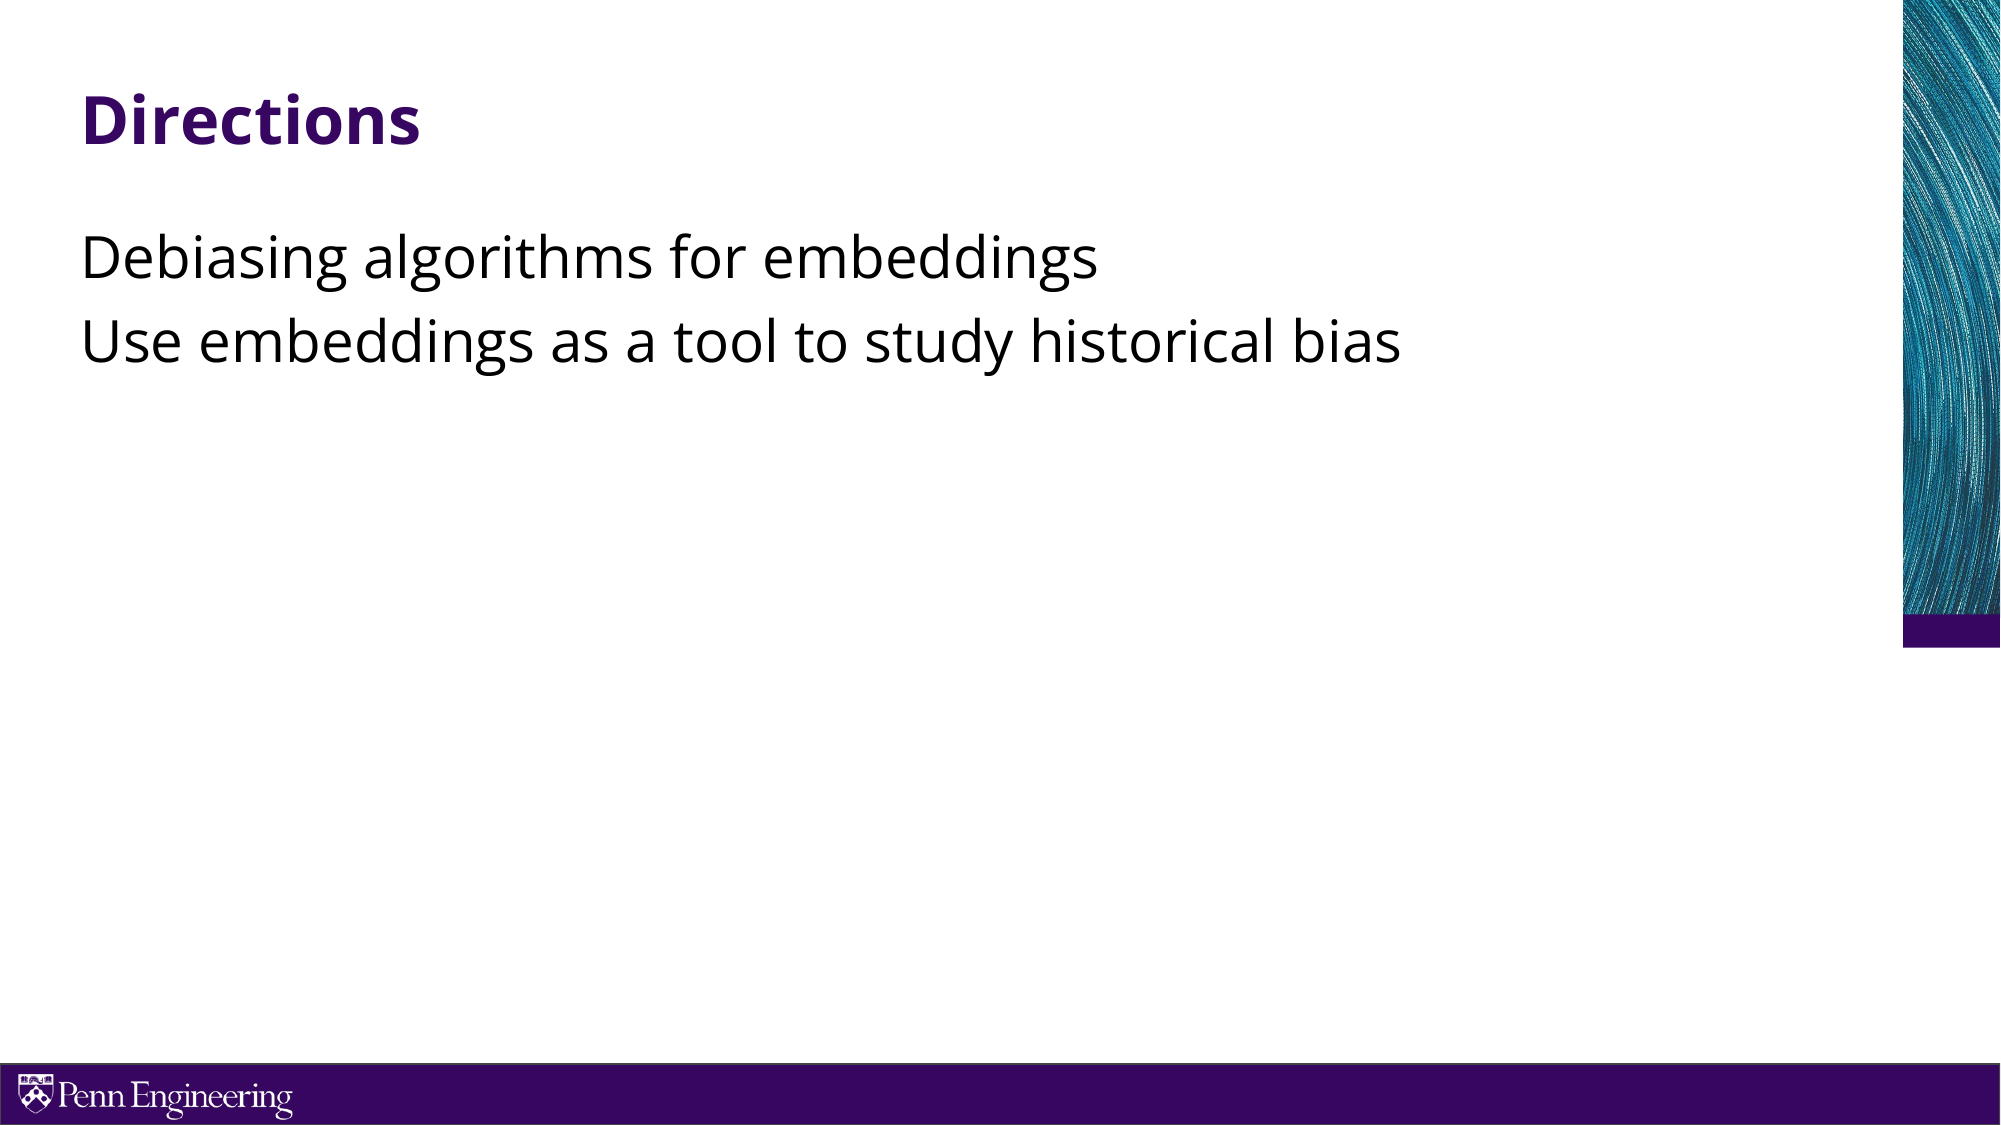

# Directions
Debiasing algorithms for embeddings
Use embeddings as a tool to study historical bias